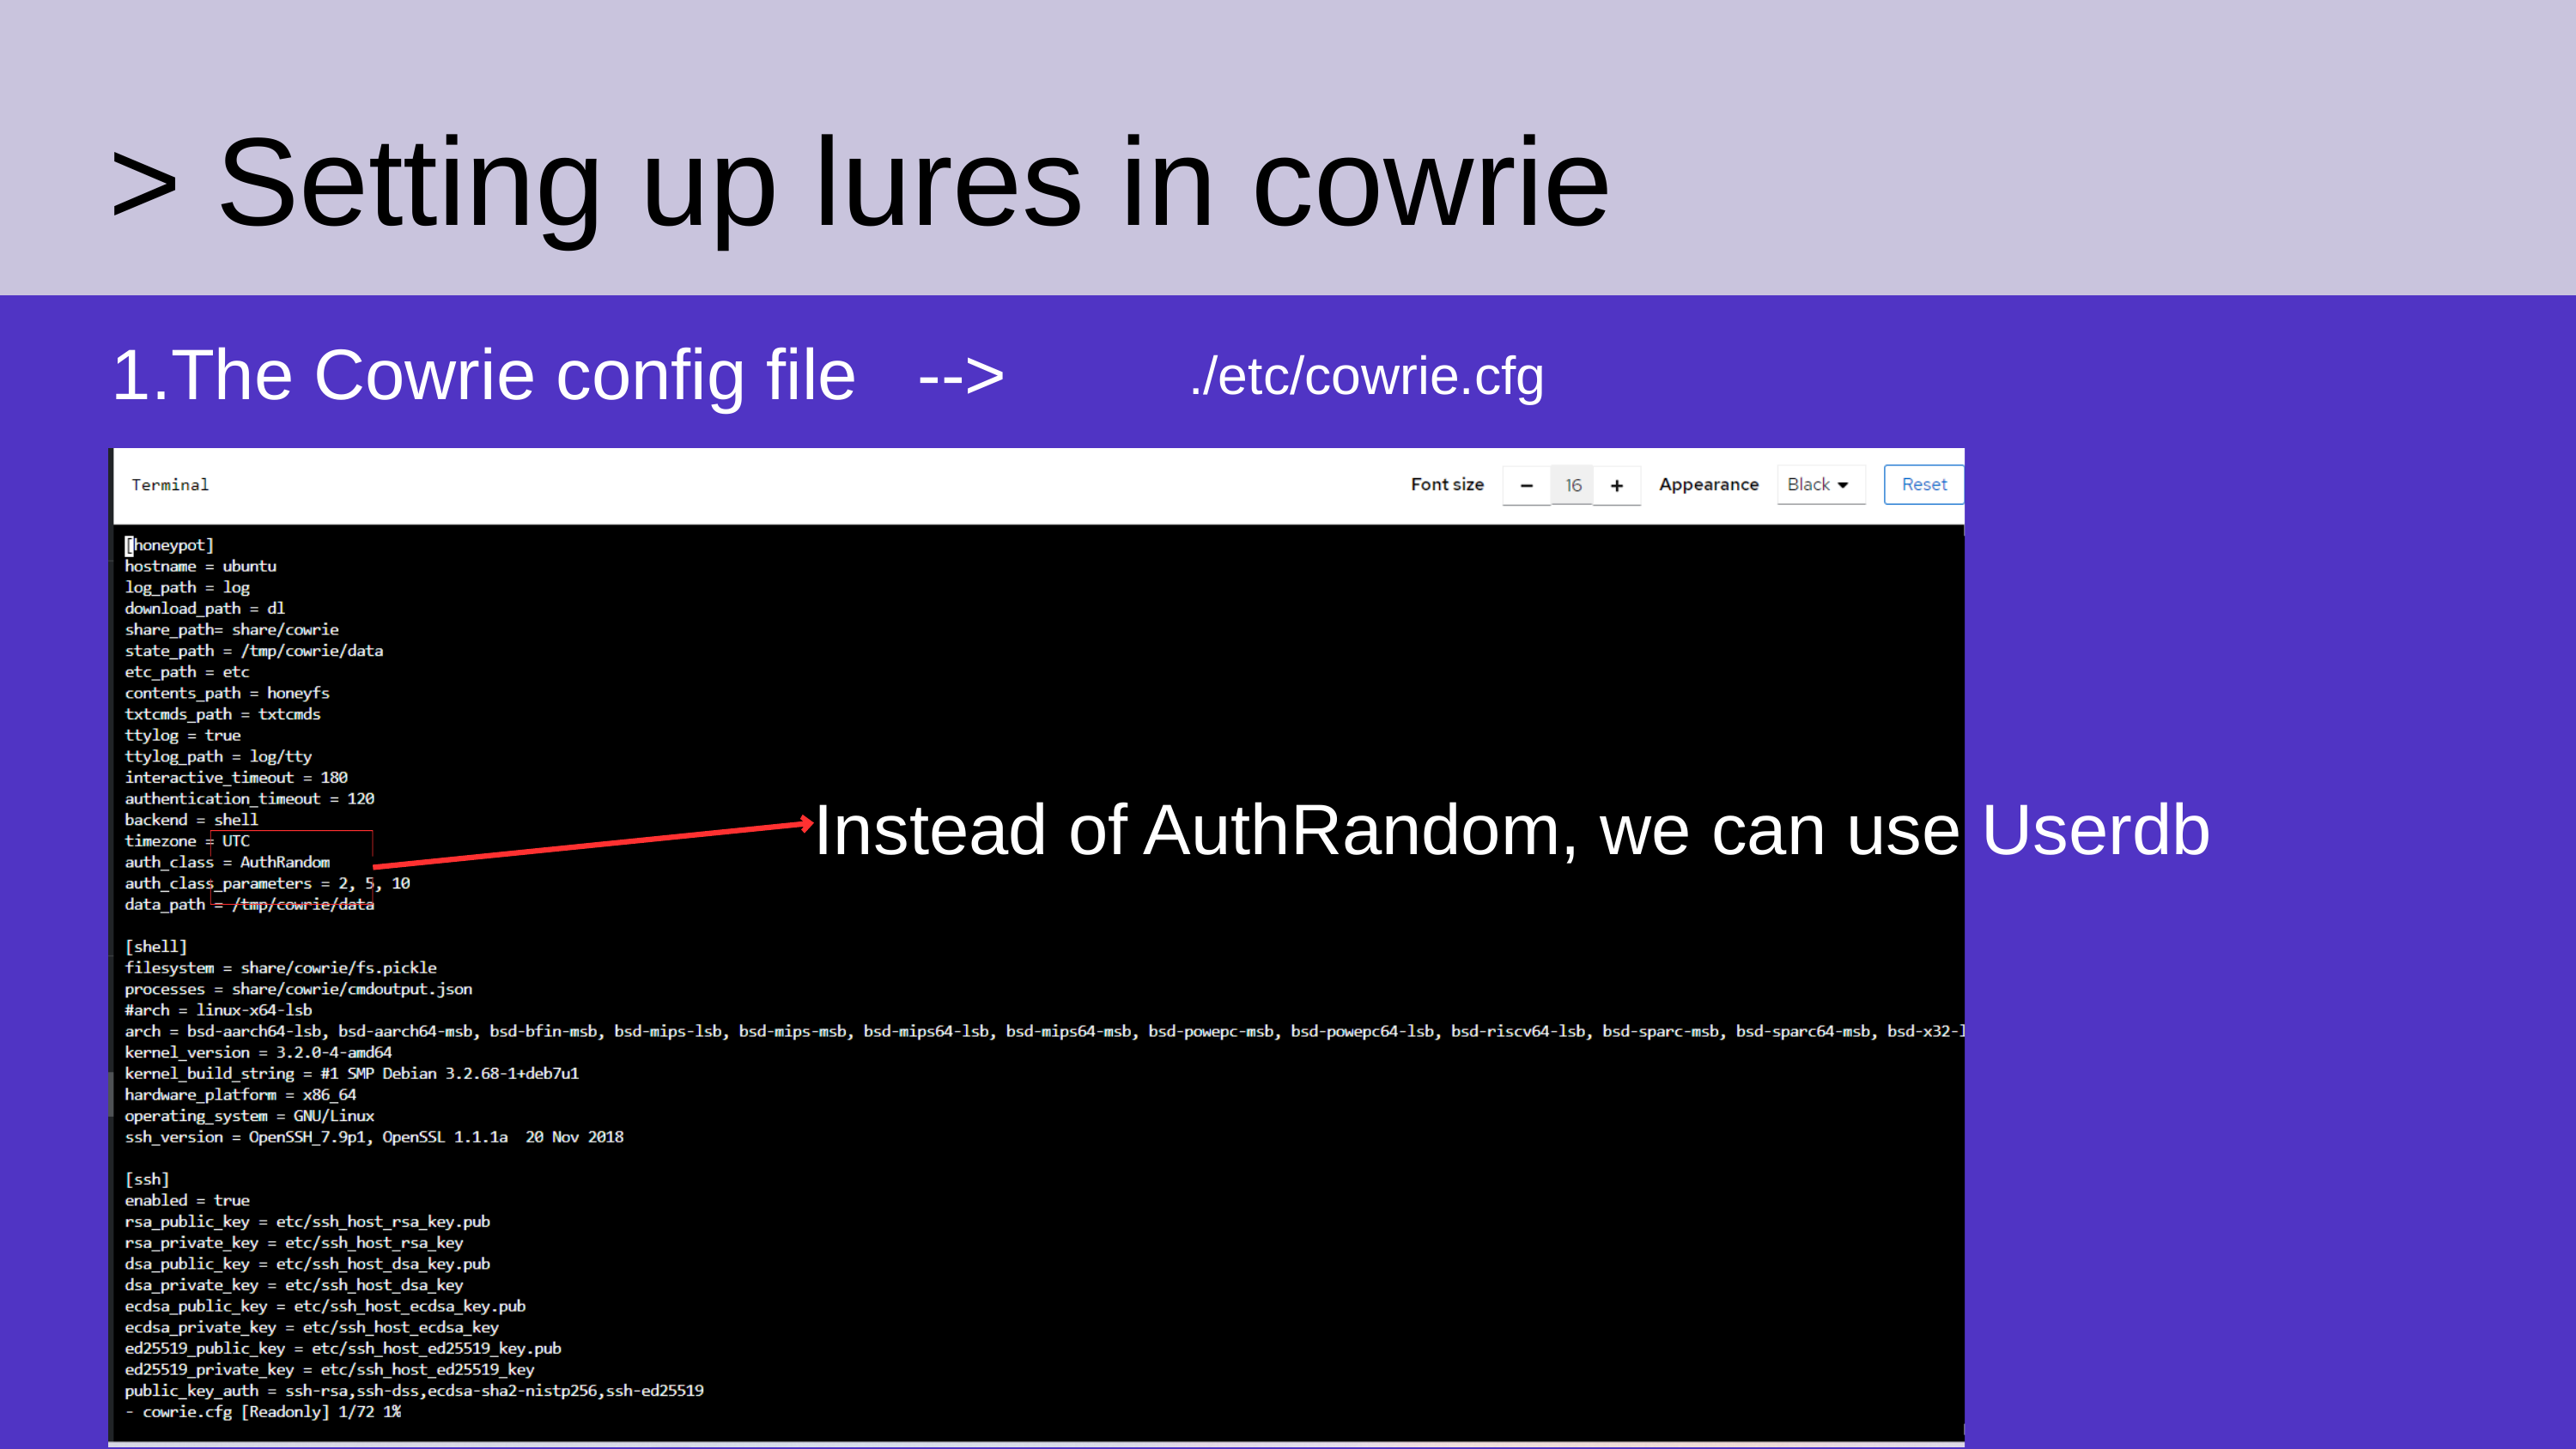

> Setting up lures in cowrie
1.The Cowrie config file   -->
./etc/cowrie.cfg

Instead of AuthRandom, we can use Userdb